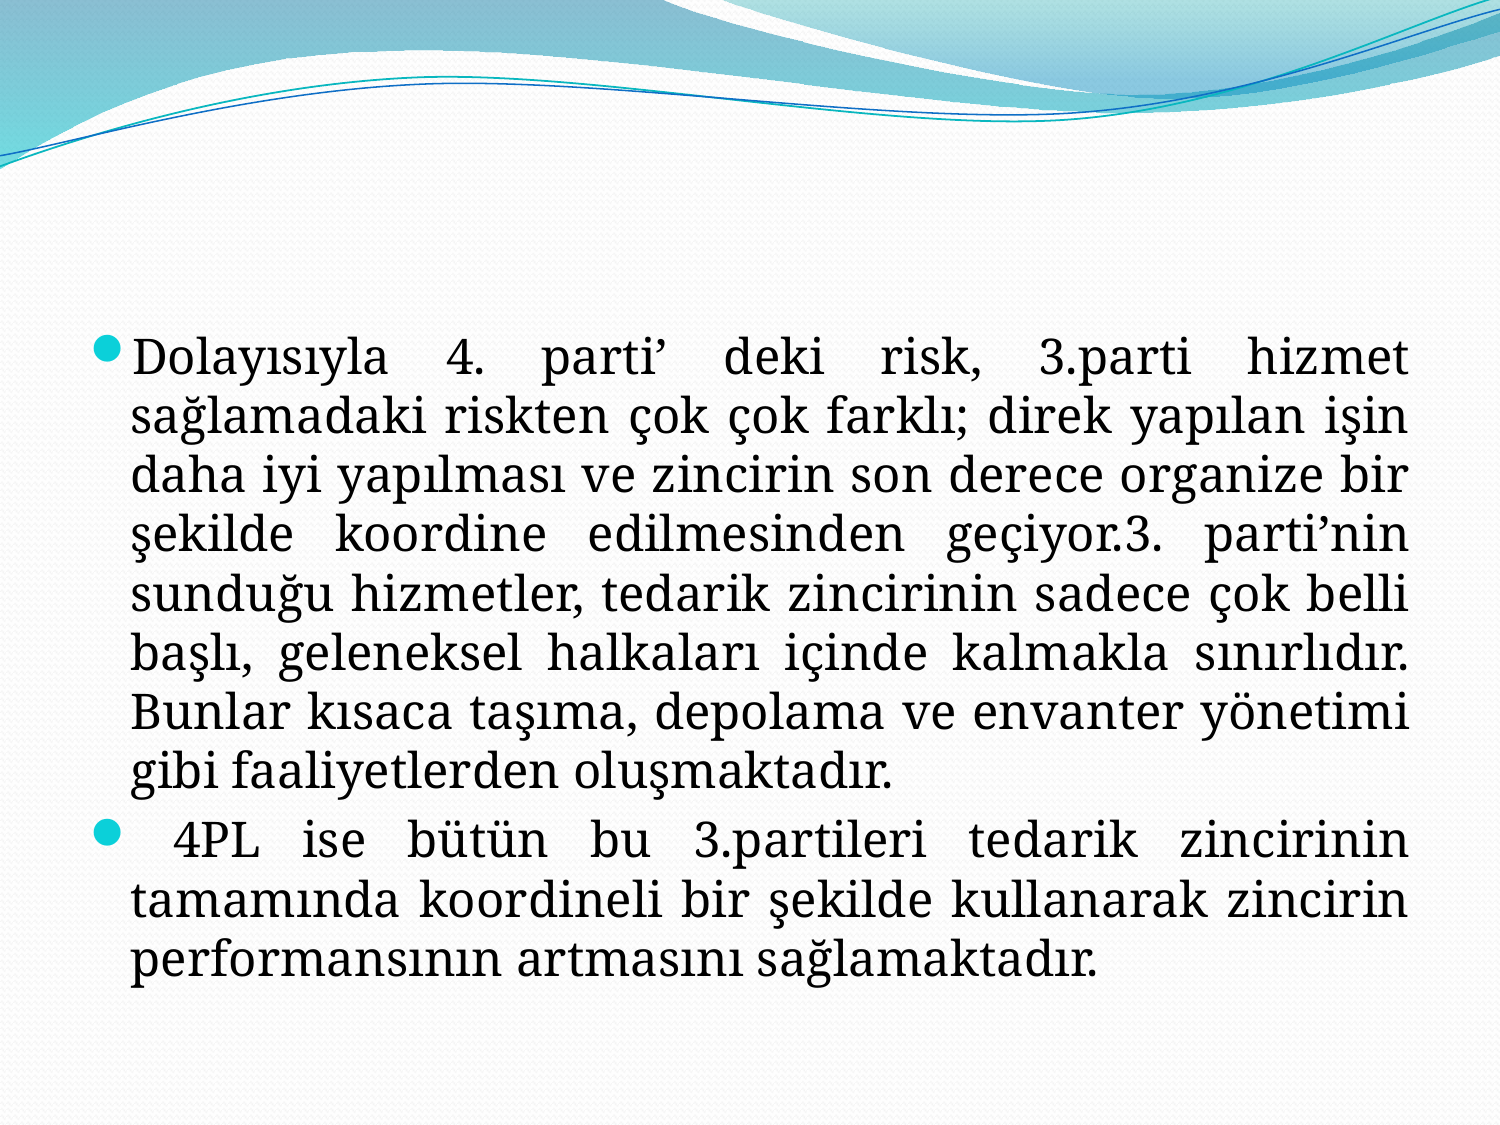

#
Dolayısıyla 4. parti’ deki risk, 3.parti hizmet sağlamadaki riskten çok çok farklı; direk yapılan işin daha iyi yapılması ve zincirin son derece organize bir şekilde koordine edilmesinden geçiyor.3. parti’nin sunduğu hizmetler, tedarik zincirinin sadece çok belli başlı, geleneksel halkaları içinde kalmakla sınırlıdır. Bunlar kısaca taşıma, depolama ve envanter yönetimi gibi faaliyetlerden oluşmaktadır.
 4PL ise bütün bu 3.partileri tedarik zincirinin tamamında koordineli bir şekilde kullanarak zincirin performansının artmasını sağlamaktadır.